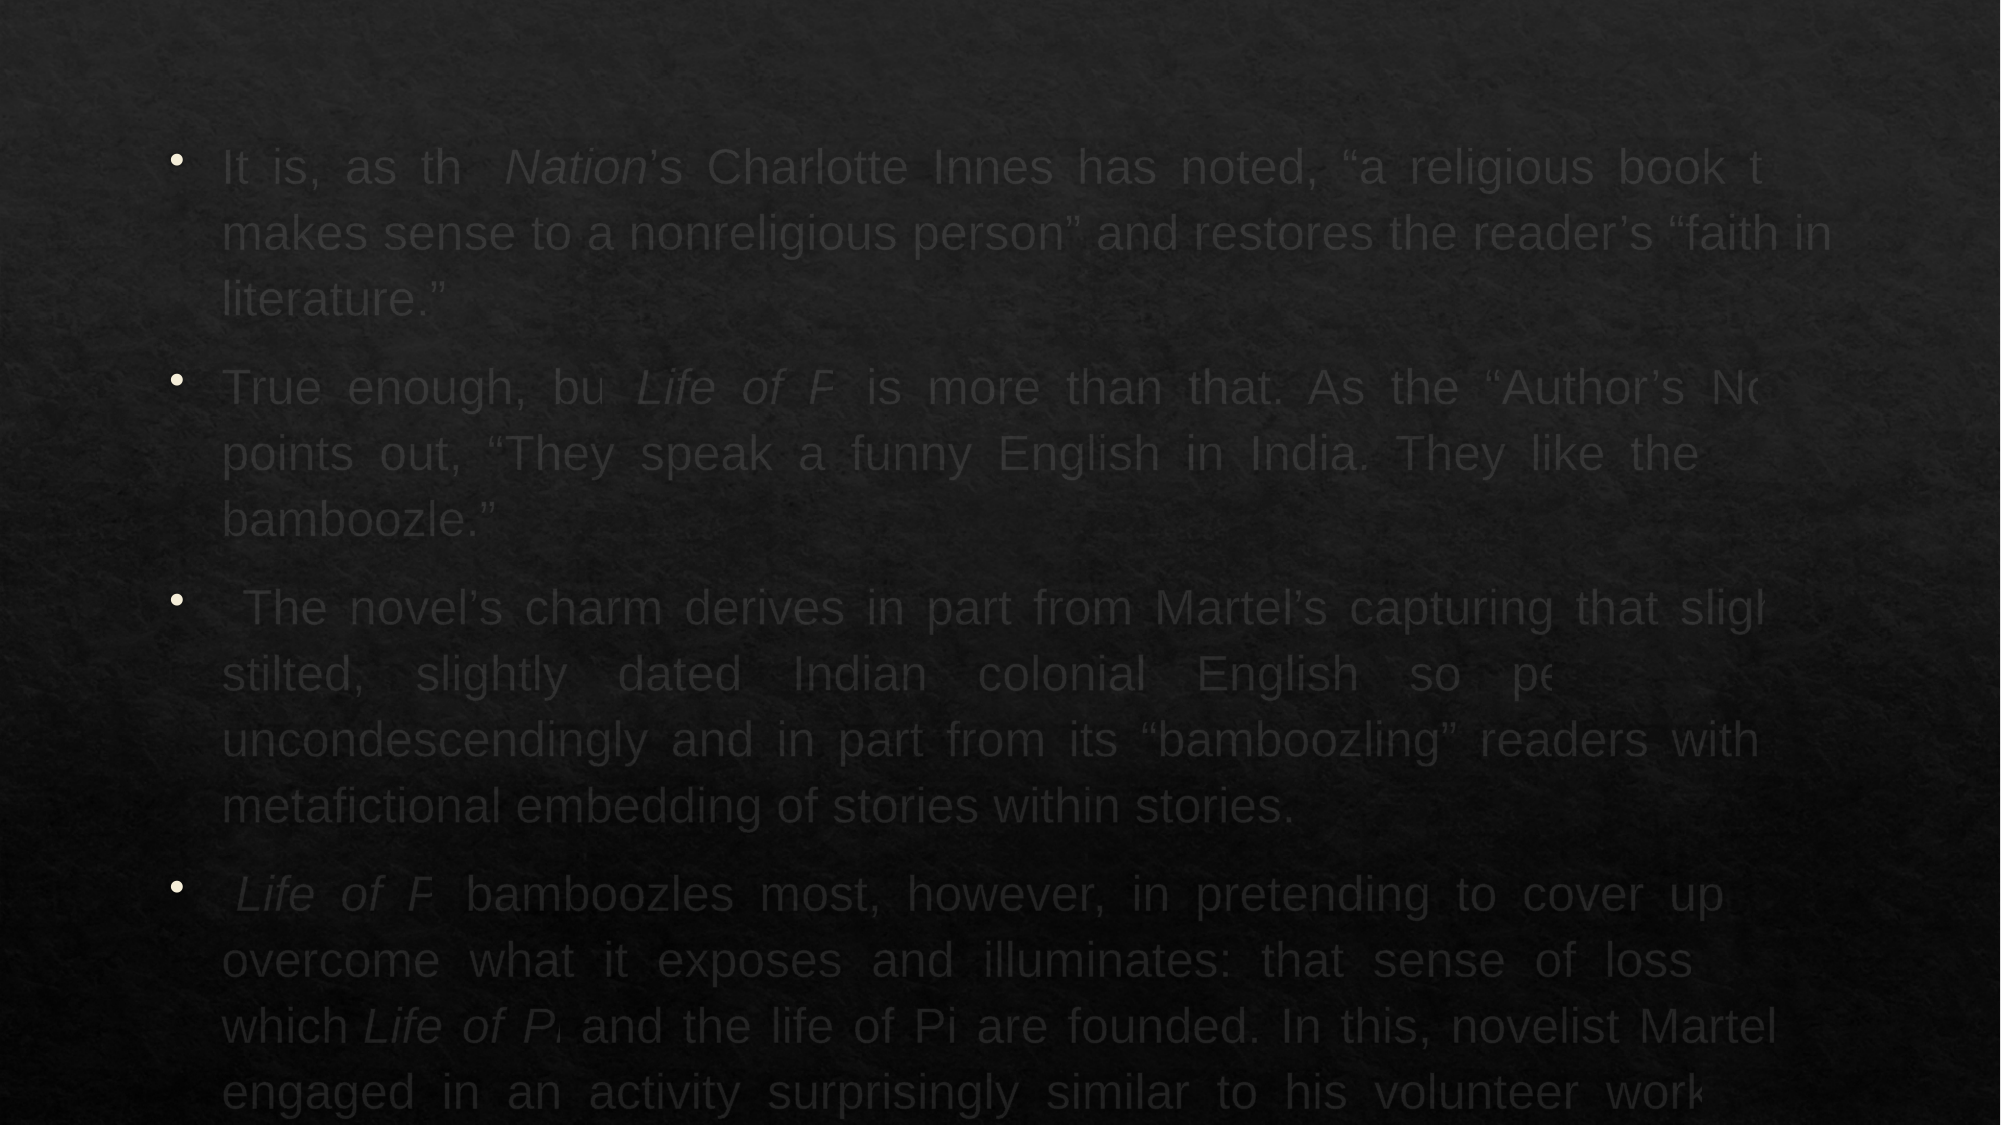

It is, as the Nation’s Charlotte Innes has noted, “a religious book that makes sense to a nonreligious person” and restores the reader’s “faith in literature.”
True enough, but Life of Pi is more than that. As the “Author’s Note” points out, “They speak a funny English in India. They like the word bamboozle.”
 The novel’s charm derives in part from Martel’s capturing that slightly stilted, slightly dated Indian colonial English so perfectly and uncondescendingly and in part from its “bamboozling” readers with its metafictional embedding of stories within stories.
 Life of Pi bamboozles most, however, in pretending to cover up and overcome what it exposes and illuminates: that sense of loss upon which Life of Pi and the life of Pi are founded. In this, novelist Martel is engaged in an activity surprisingly similar to his volunteer work at a Montreal hospital: palliative care.